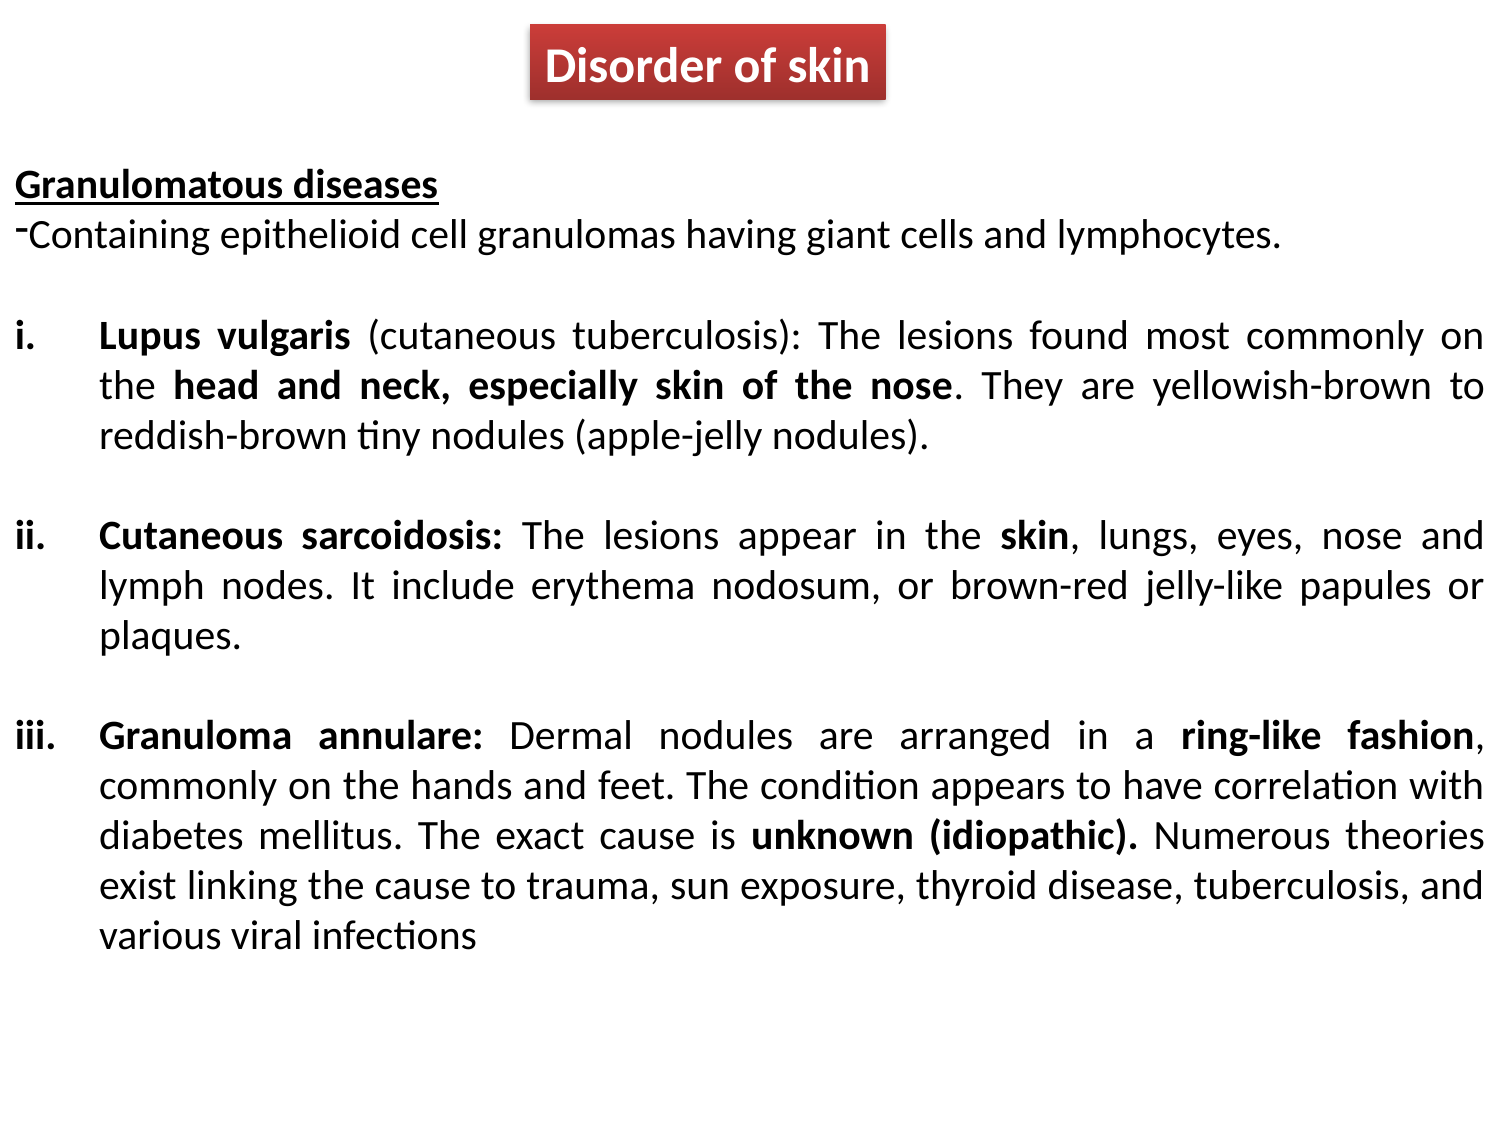

Disorder of skin
Granulomatous diseases
Containing epithelioid cell granulomas having giant cells and lymphocytes.

Lupus vulgaris (cutaneous tuberculosis): The lesions found most commonly on the head and neck, especially skin of the nose. They are yellowish-brown to reddish-brown tiny nodules (apple-jelly nodules).

Cutaneous sarcoidosis: The lesions appear in the skin, lungs, eyes, nose and lymph nodes. It include erythema nodosum, or brown-red jelly-like papules or plaques.

Granuloma annulare: Dermal nodules are arranged in a ring-like fashion, commonly on the hands and feet. The condition appears to have correlation with diabetes mellitus. The exact cause is unknown (idiopathic). Numerous theories exist linking the cause to trauma, sun exposure, thyroid disease, tuberculosis, and various viral infections